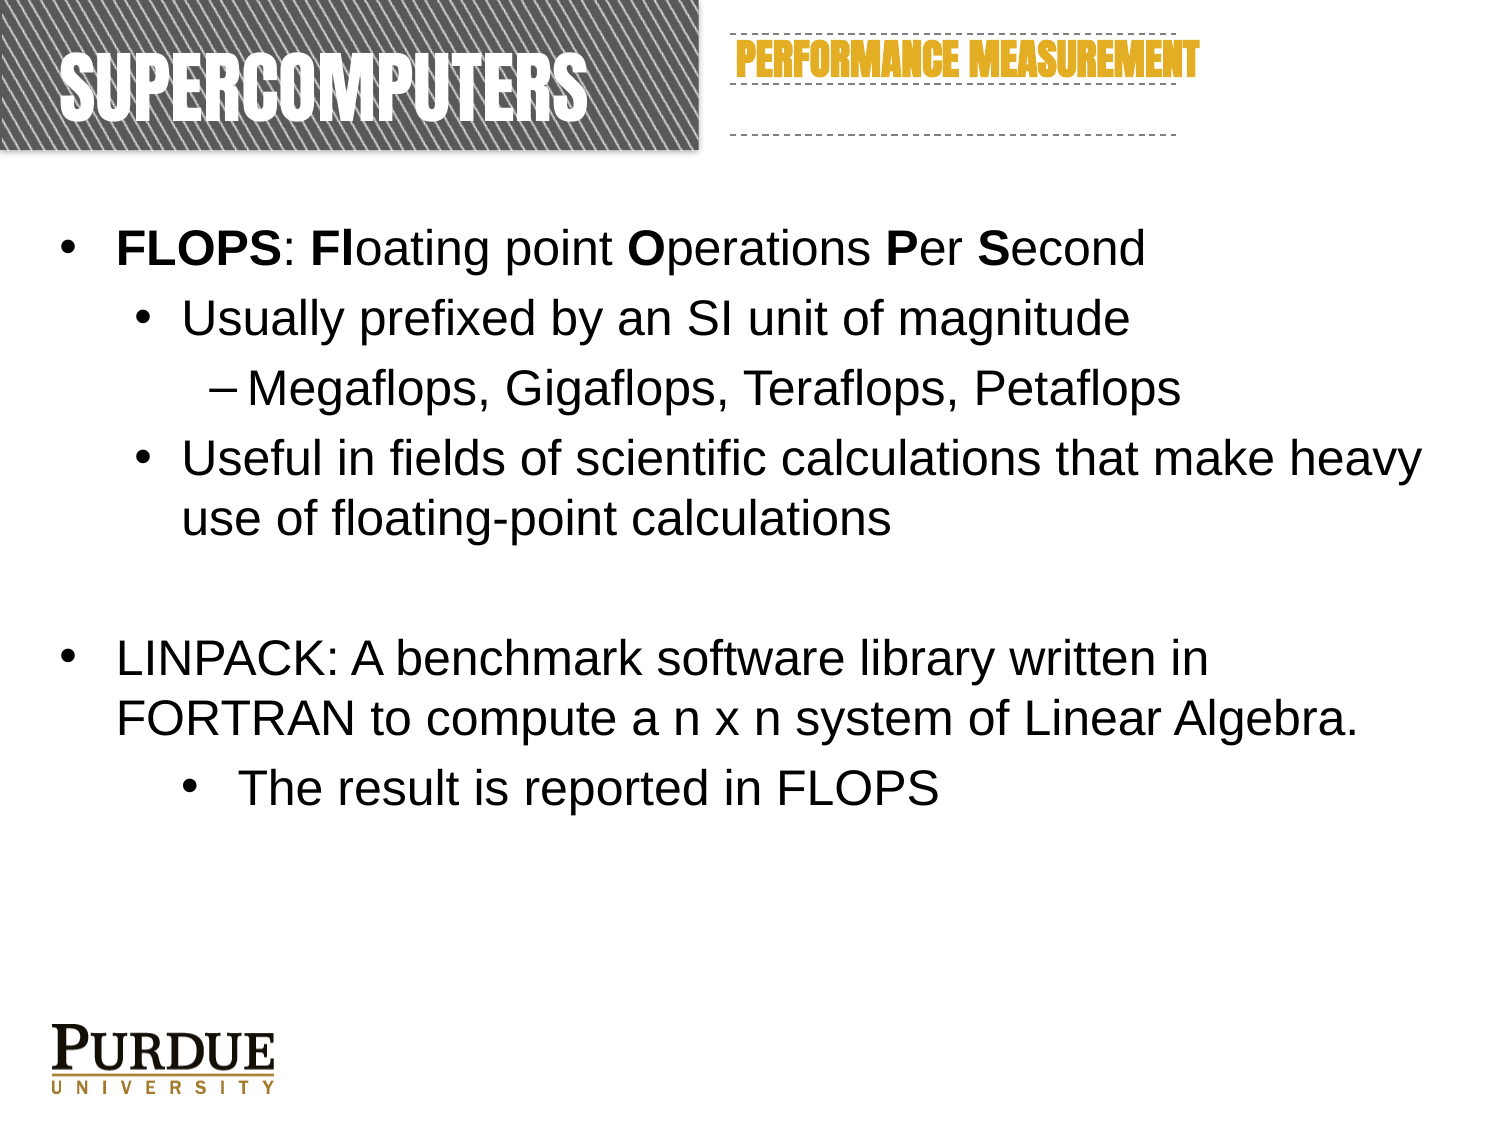

# SUpercomputers
Performance Measurement
FLOPS: Floating point Operations Per Second
Usually prefixed by an SI unit of magnitude
Megaflops, Gigaflops, Teraflops, Petaflops
Useful in fields of scientific calculations that make heavy use of floating-point calculations

LINPACK: A benchmark software library written in FORTRAN to compute a n x n system of Linear Algebra.
The result is reported in FLOPS